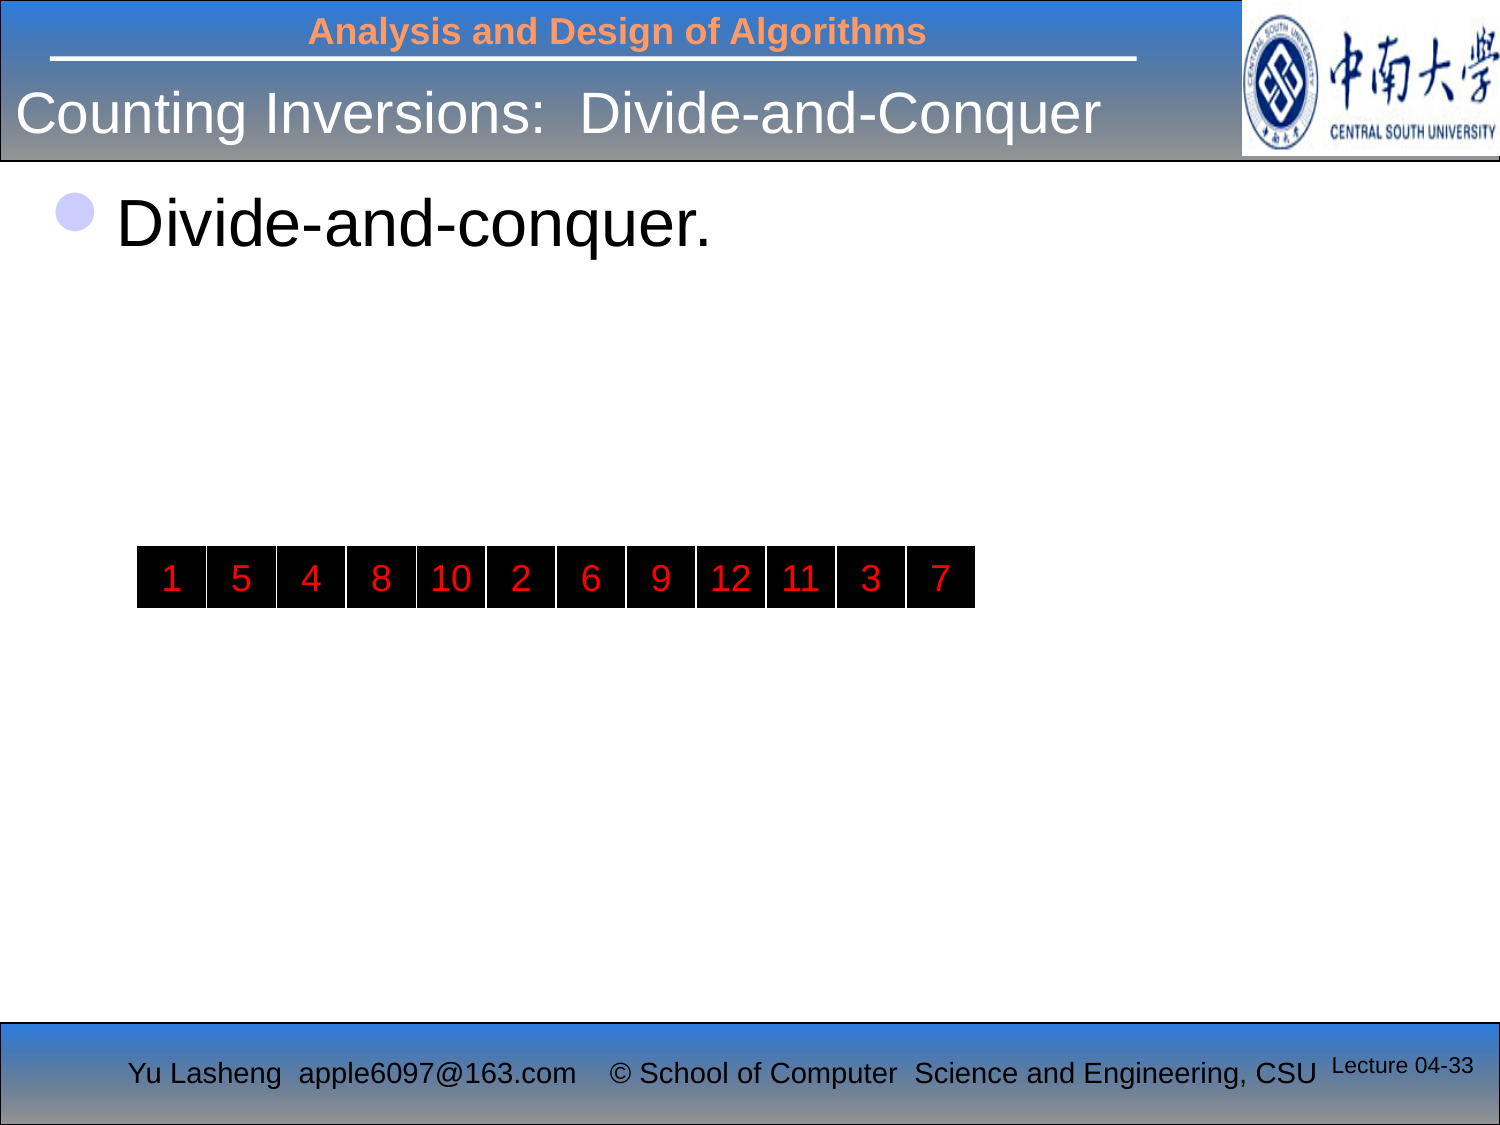

# Counting Inversions:  Divide-and-Conquer
Divide-and-conquer.
1
5
4
8
10
2
6
9
12
11
3
7
Lecture 04-33